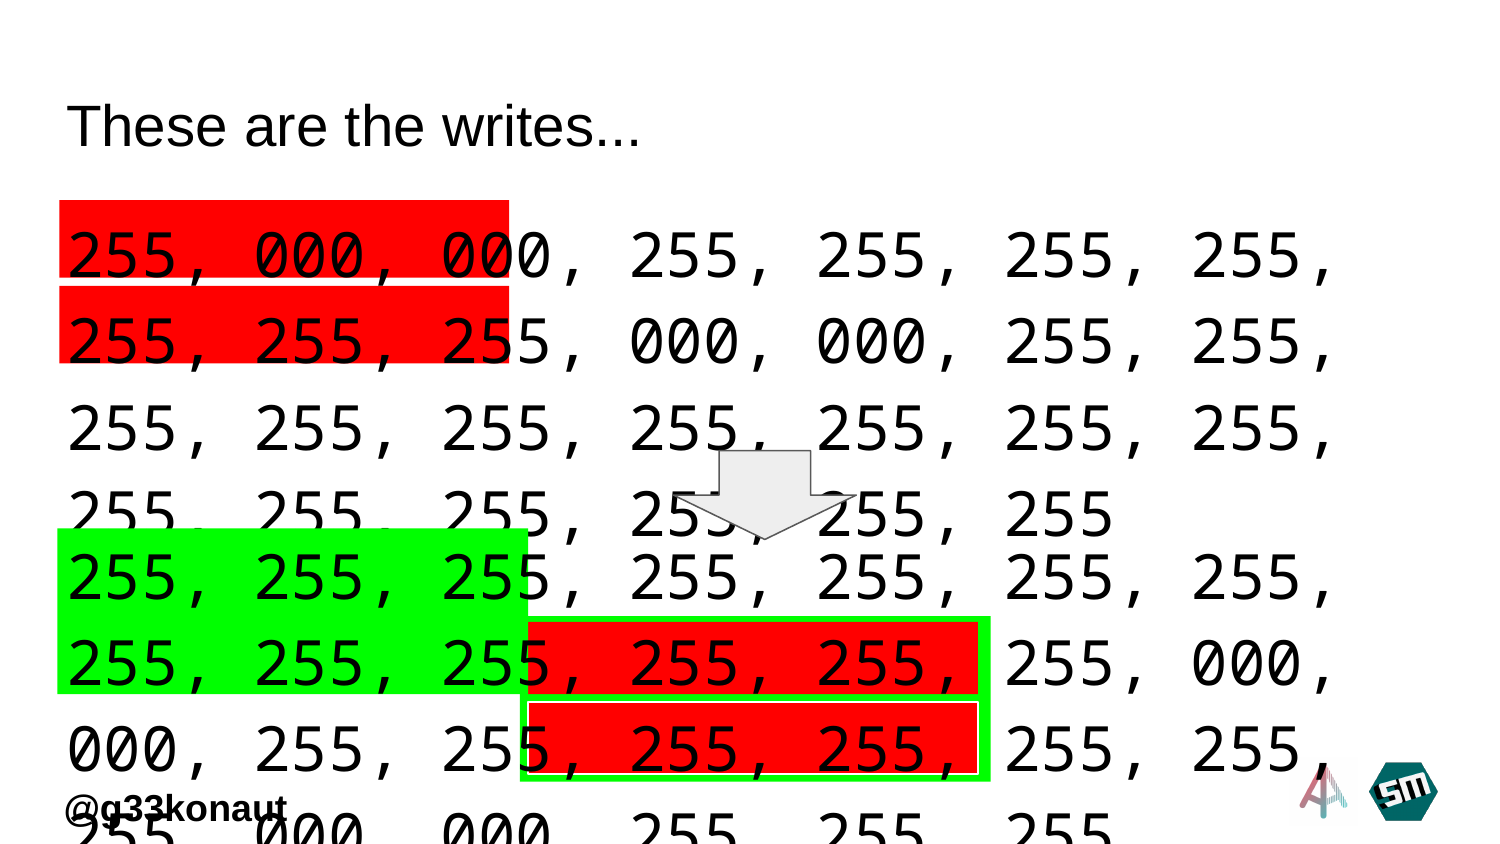

# These are the writes...
255, 000, 000, 255, 255, 255, 255, 255, 255, 255, 000, 000, 255, 255, 255, 255, 255, 255, 255, 255, 255, 255, 255, 255, 255, 255, 255

255, 255, 255, 255, 255, 255, 255, 255, 255, 255, 255, 255, 255, 000, 000, 255, 255, 255, 255, 255, 255, 255, 000, 000, 255, 255, 255